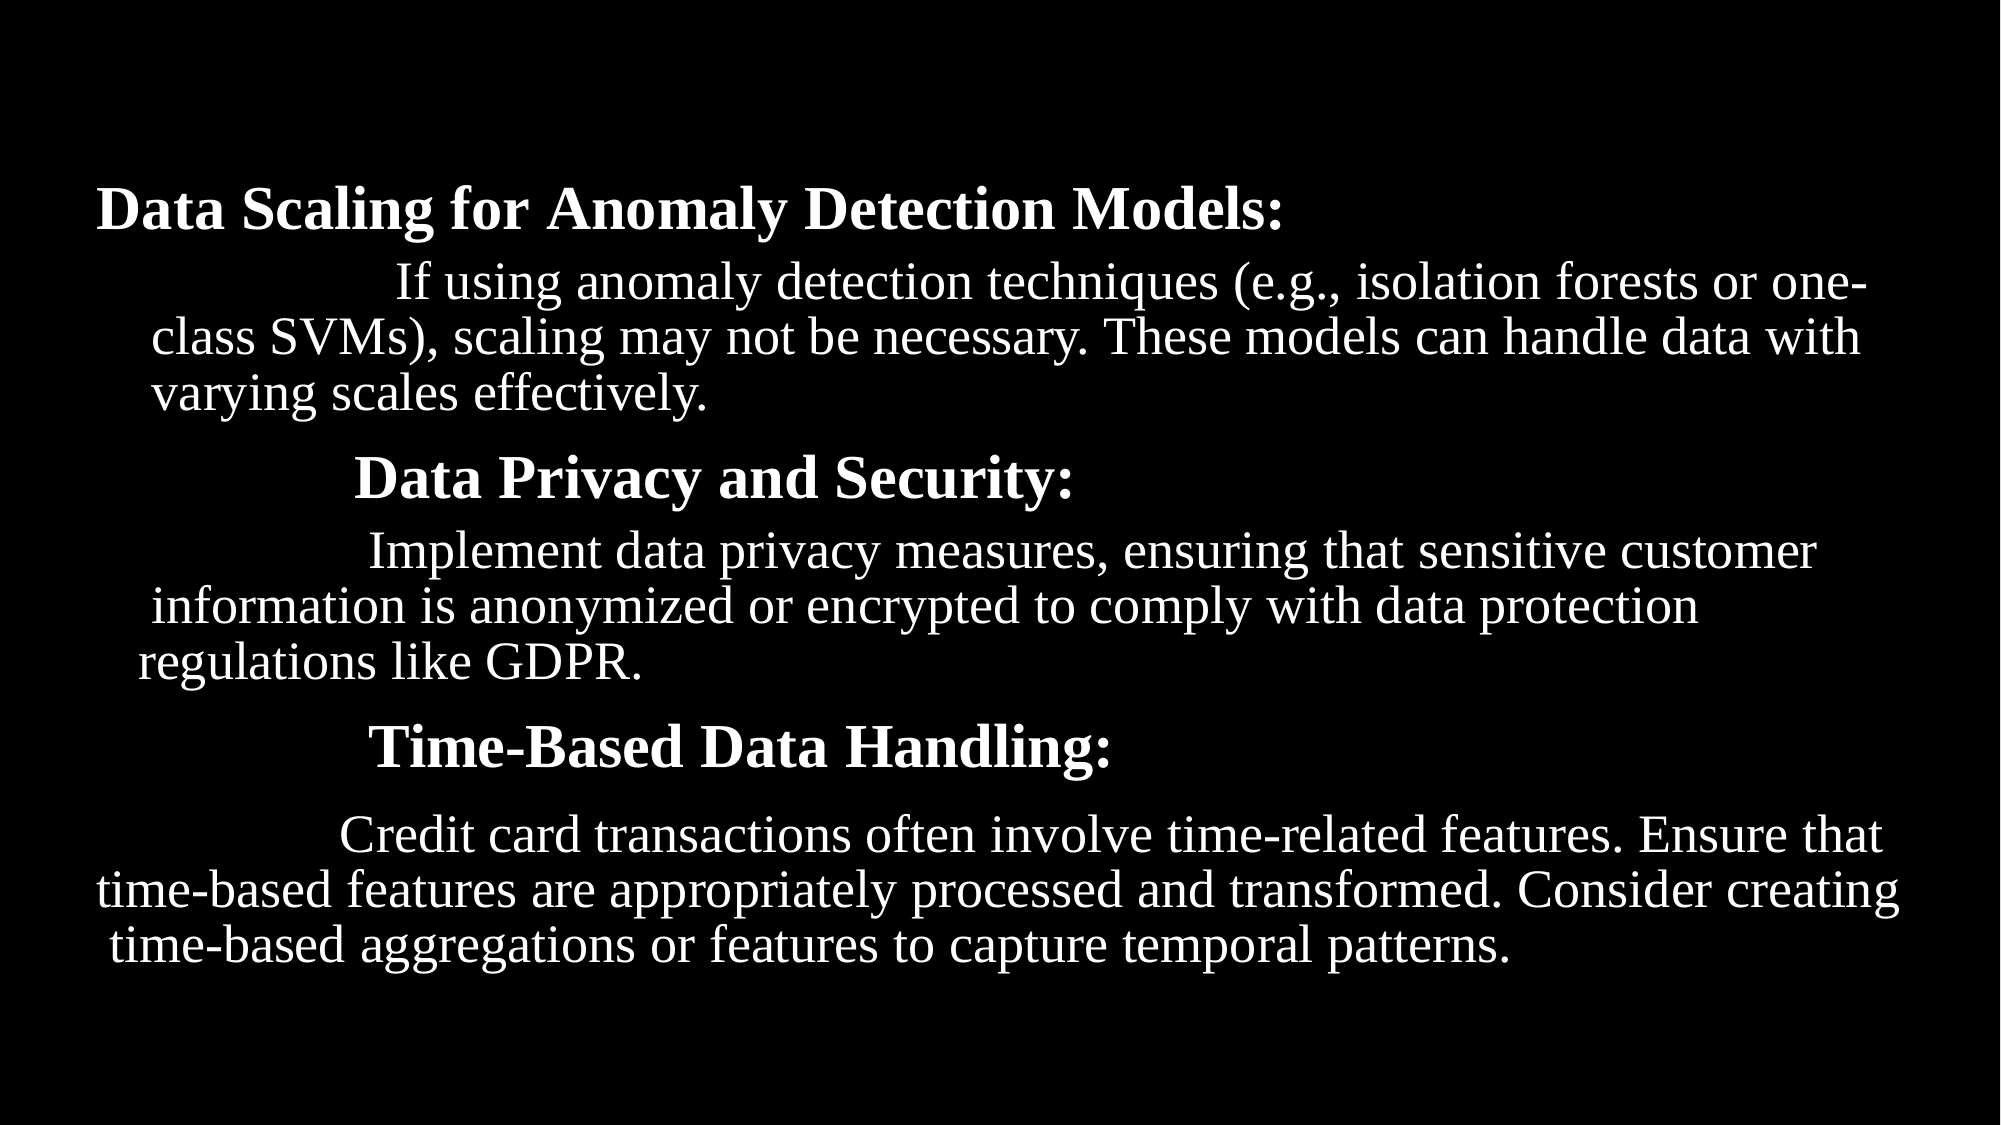

# Data Scaling for Anomaly Detection Models:
If using anomaly detection techniques (e.g., isolation forests or one-  class SVMs), scaling may not be necessary. These models can handle data with  varying scales effectively.
Data Privacy and Security:
Implement data privacy measures, ensuring that sensitive customer  information is anonymized or encrypted to comply with data protection  regulations like GDPR.
Time-Based Data Handling:
Credit card transactions often involve time-related features. Ensure that  time-based features are appropriately processed and transformed. Consider creating  time-based aggregations or features to capture temporal patterns.